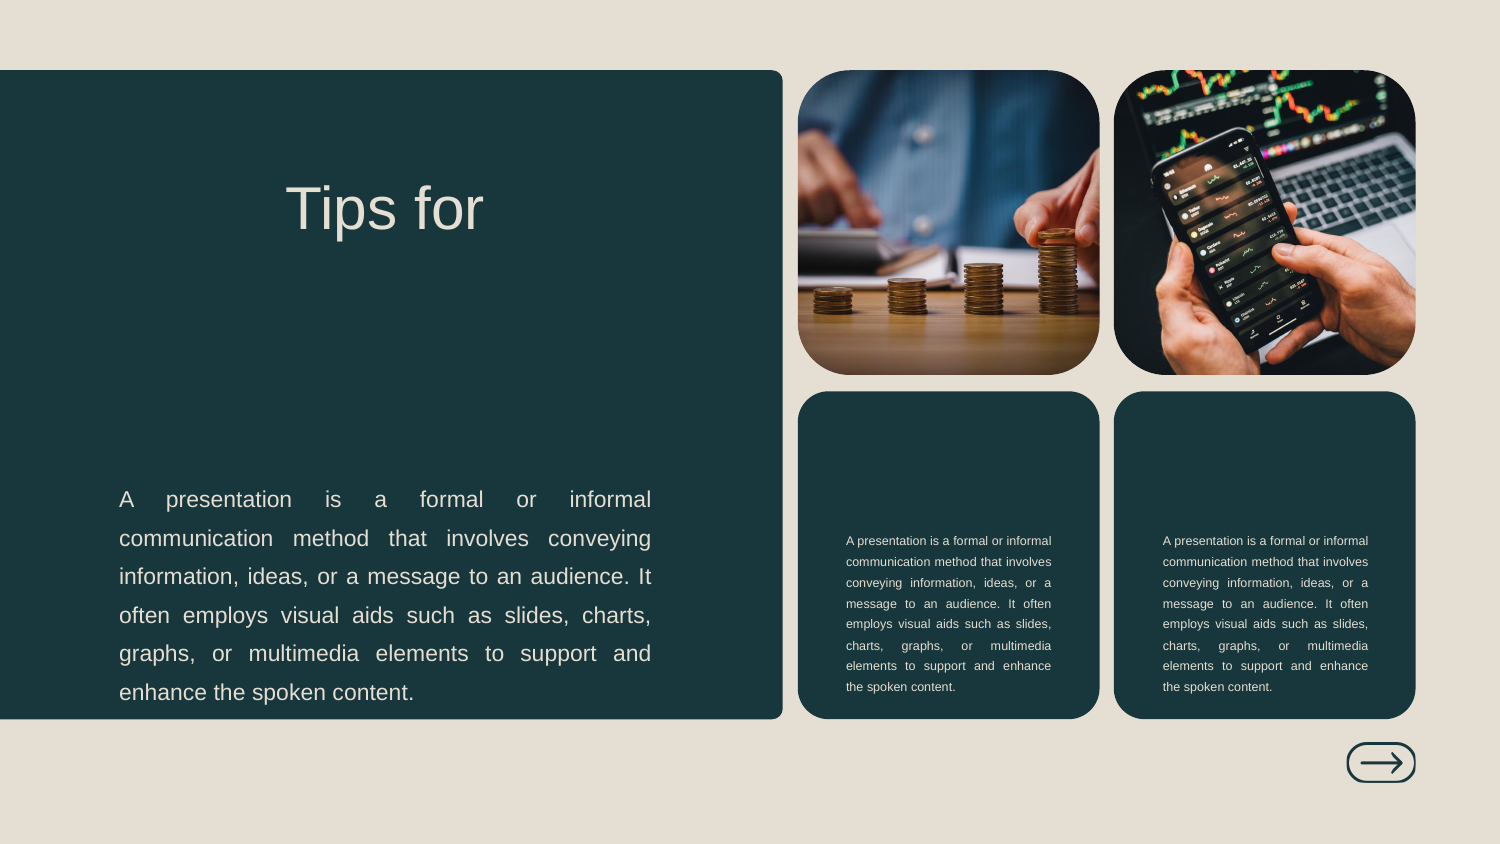

Tips for
New Investors

Starting Your Investment Journey
Diversify Your Portfolio
Understand Your Risk Tolerance
A presentation is a formal or informal communication method that involves conveying information, ideas, or a message to an audience. It often employs visual aids such as slides, charts, graphs, or multimedia elements to support and enhance the spoken content.
A presentation is a formal or informal communication method that involves conveying information, ideas, or a message to an audience. It often employs visual aids such as slides, charts, graphs, or multimedia elements to support and enhance the spoken content.
A presentation is a formal or informal communication method that involves conveying information, ideas, or a message to an audience. It often employs visual aids such as slides, charts, graphs, or multimedia elements to support and enhance the spoken content.